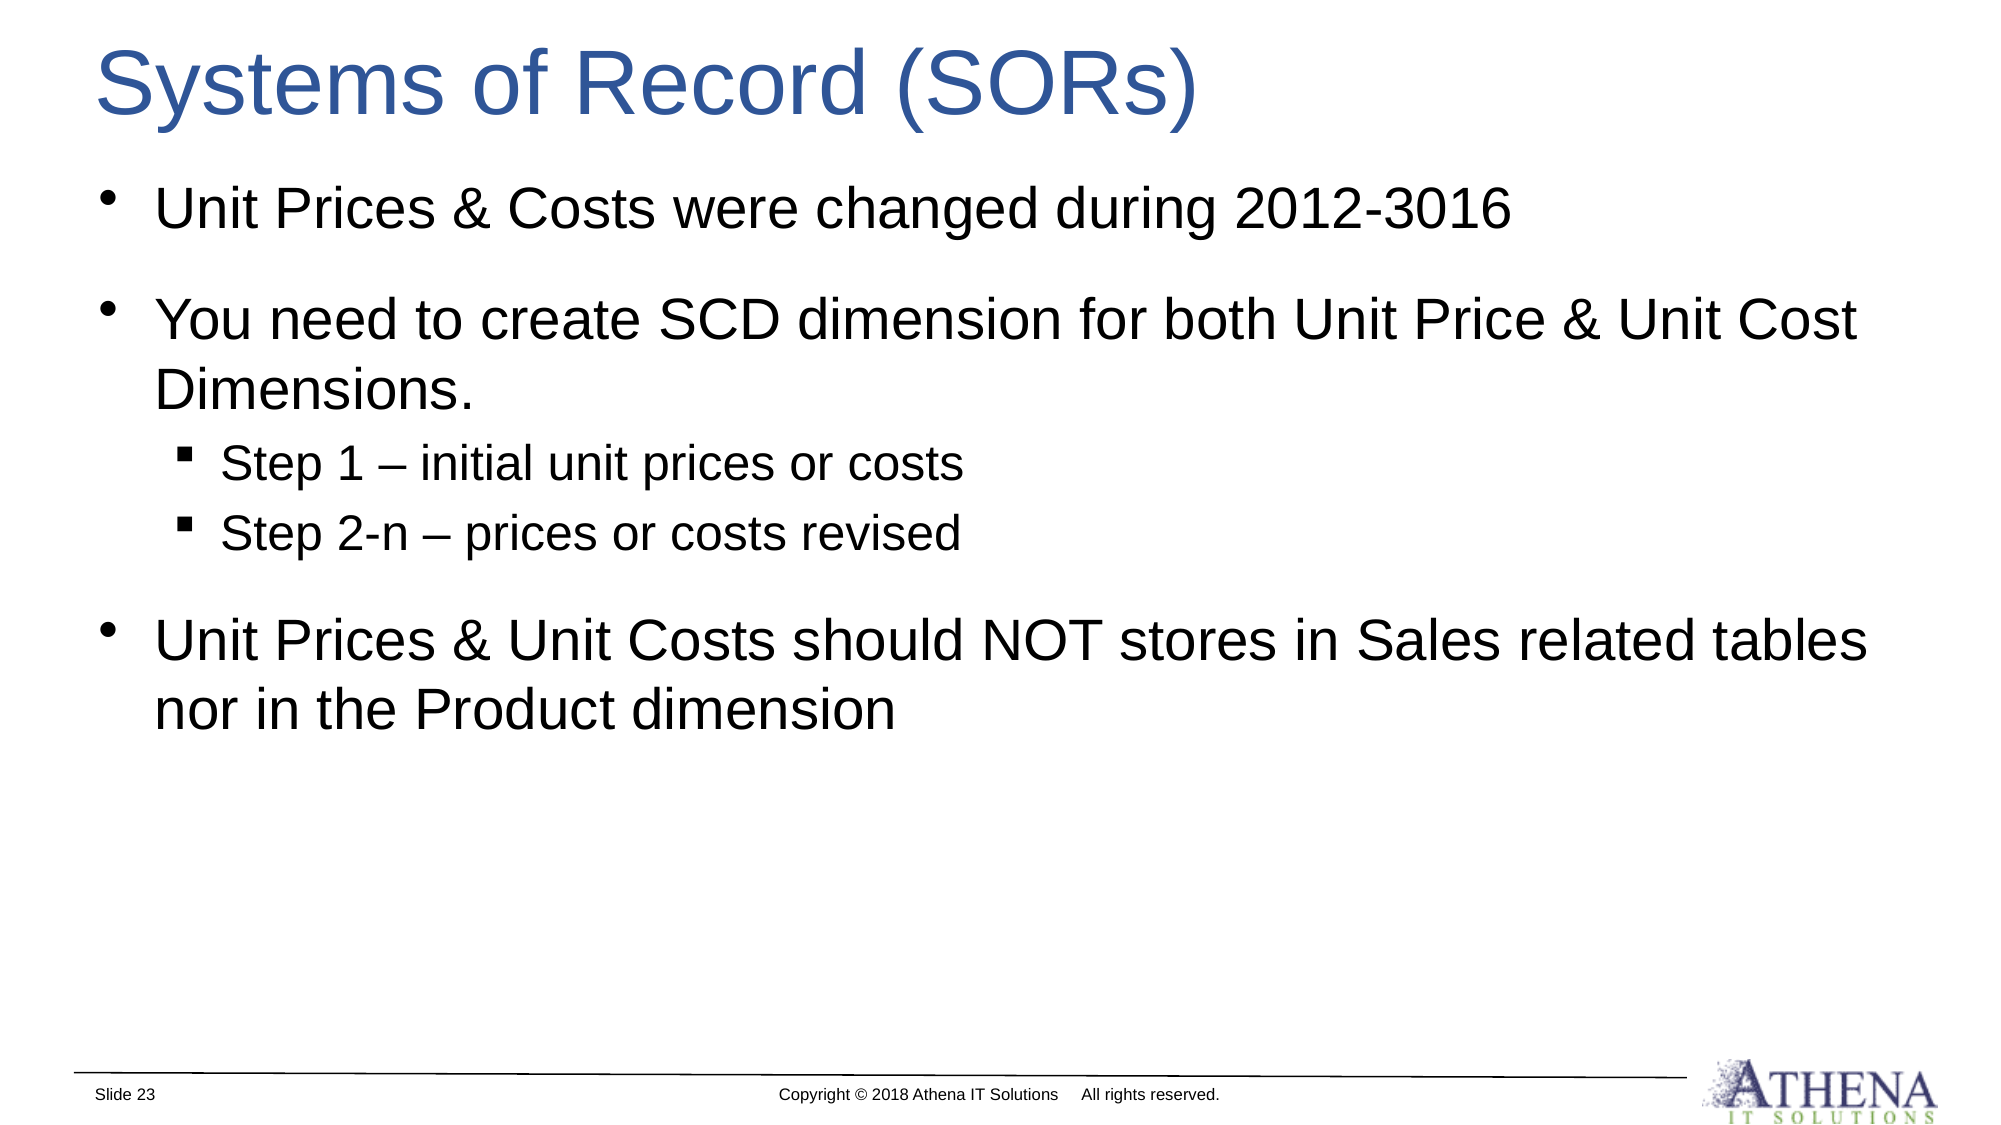

# Systems of Record (SORs)
Unit Prices & Costs were changed during 2012-3016

You need to create SCD dimension for both Unit Price & Unit Cost Dimensions.
Step 1 – initial unit prices or costs
Step 2-n – prices or costs revised

Unit Prices & Unit Costs should NOT stores in Sales related tables nor in the Product dimension

Slide 23
Copyright © 2018 Athena IT Solutions     All rights reserved.